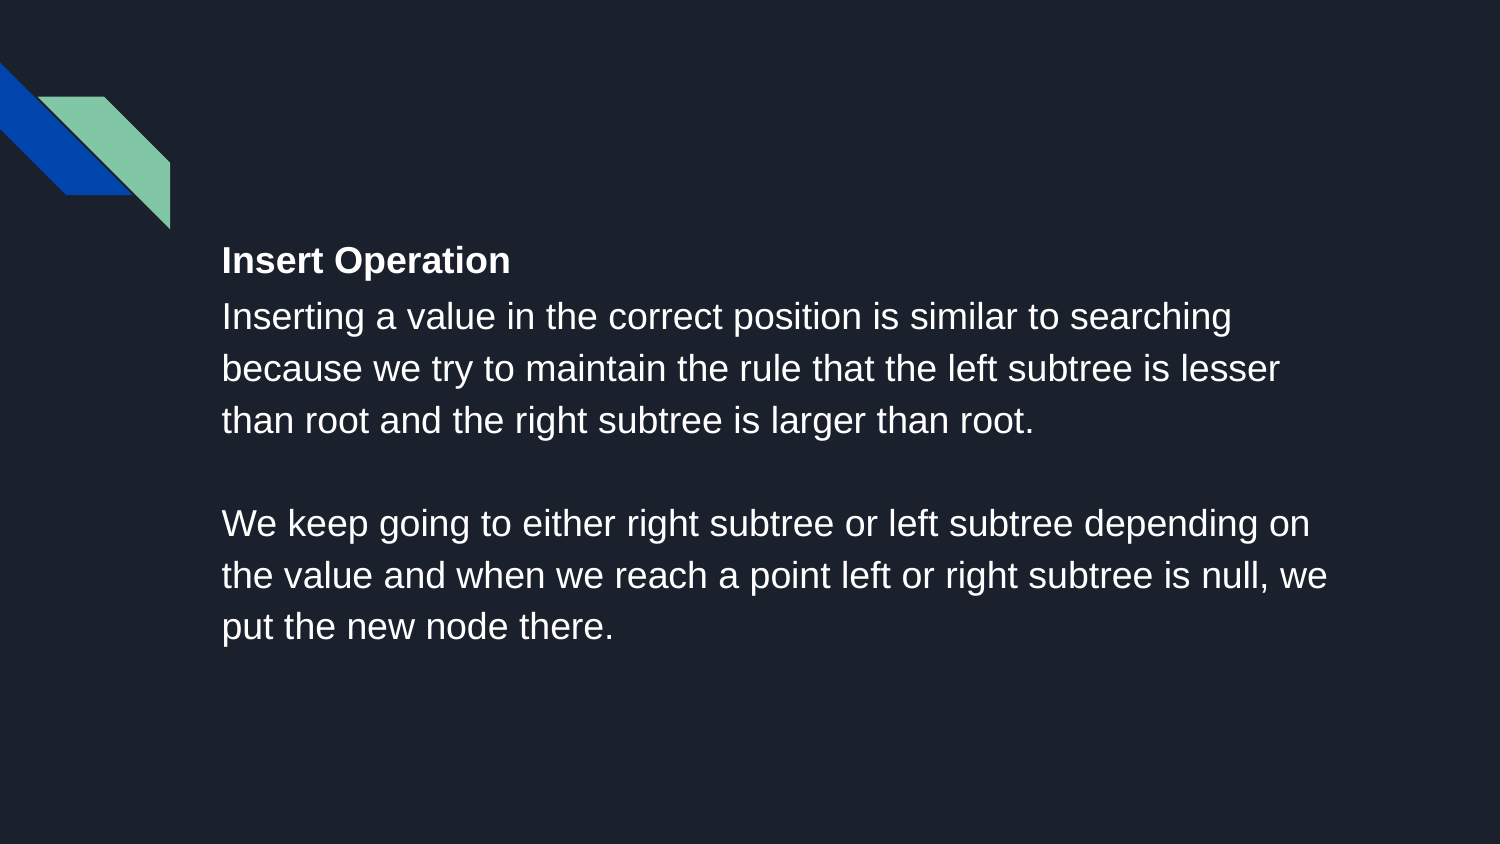

#

Insert Operation
Inserting a value in the correct position is similar to searching because we try to maintain the rule that the left subtree is lesser than root and the right subtree is larger than root.

We keep going to either right subtree or left subtree depending on the value and when we reach a point left or right subtree is null, we put the new node there.